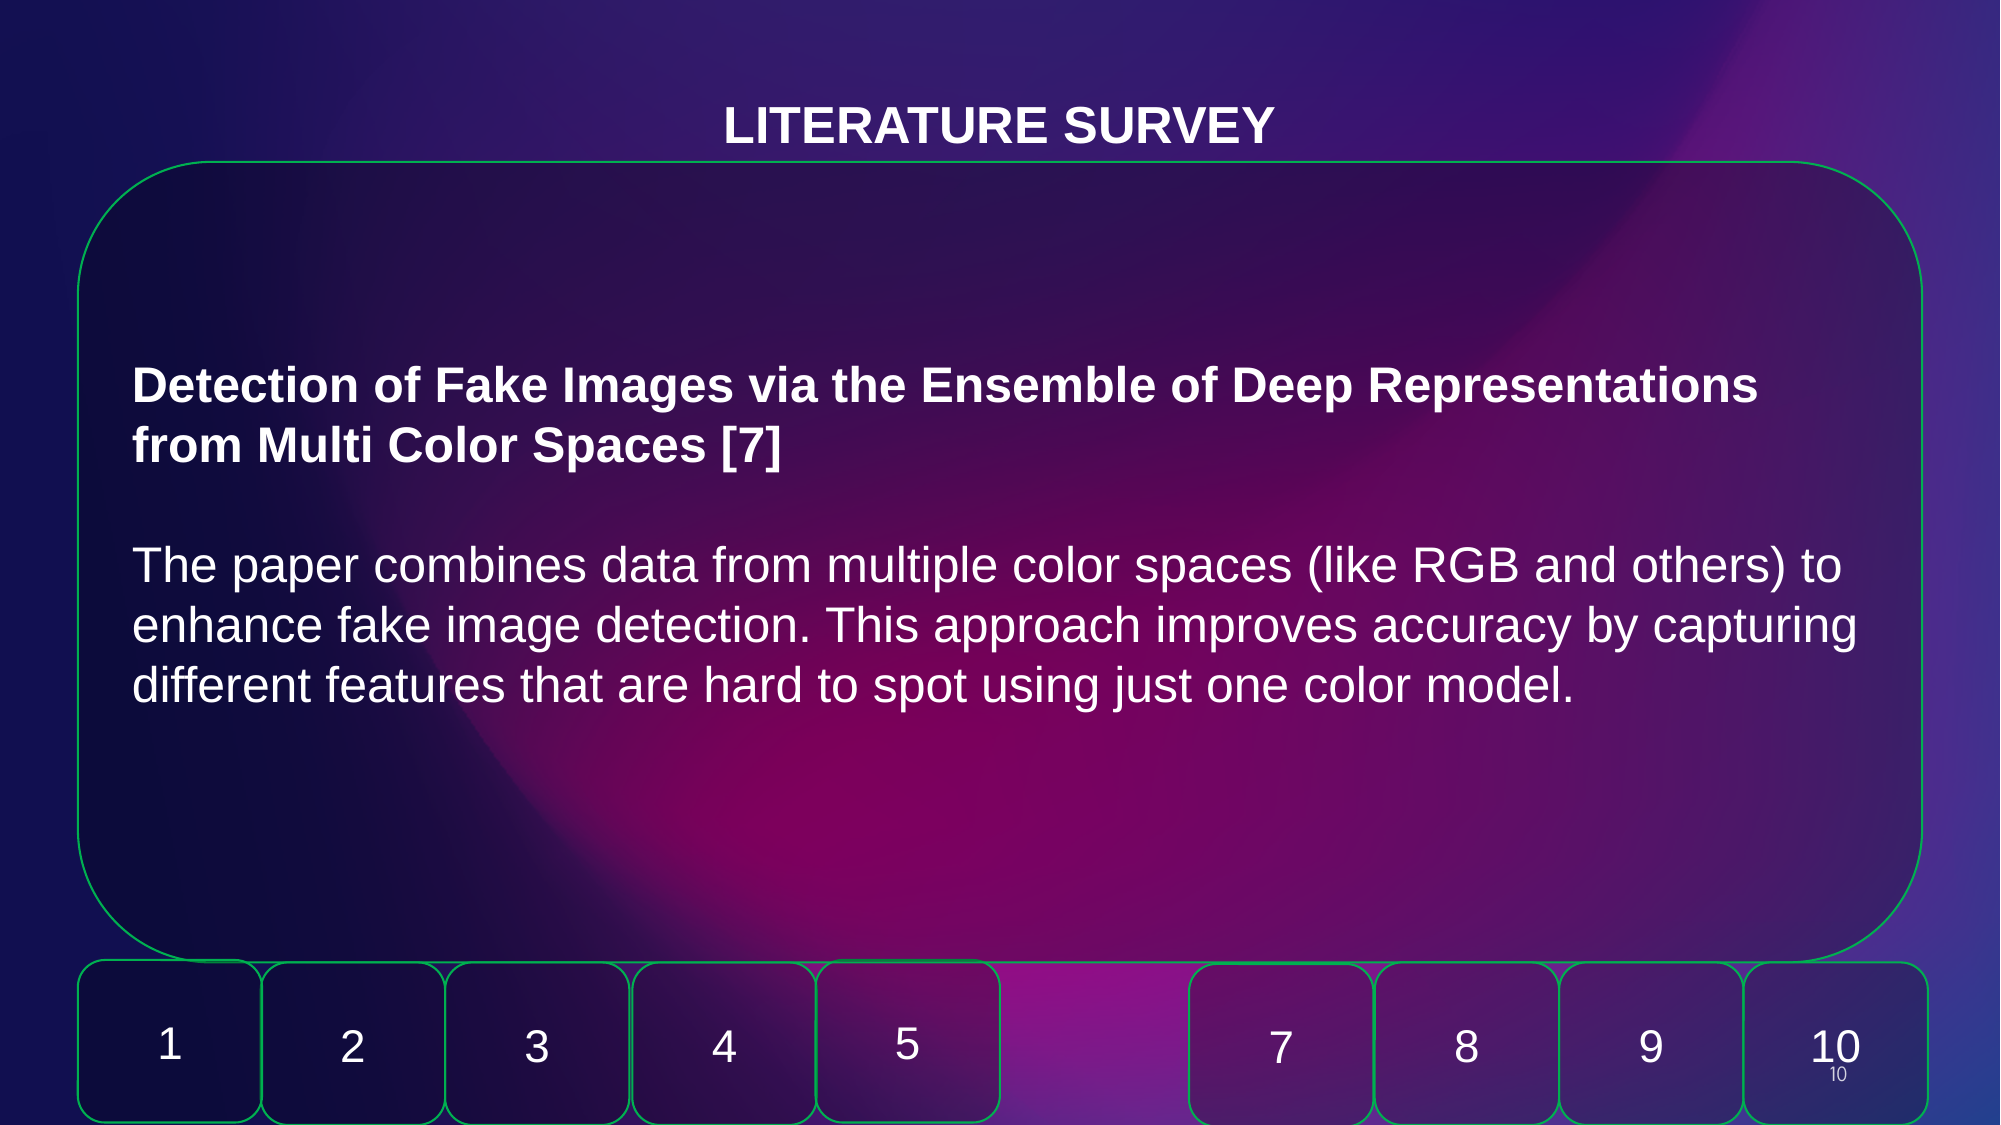

LITERATURE SURVEY
Detection of Fake Images via the Ensemble of Deep Representations from Multi Color Spaces [7]
The paper combines data from multiple color spaces (like RGB and others) to enhance fake image detection. This approach improves accuracy by capturing different features that are hard to spot using just one color model.

1
5
2
3
4
8
9
10
7
10